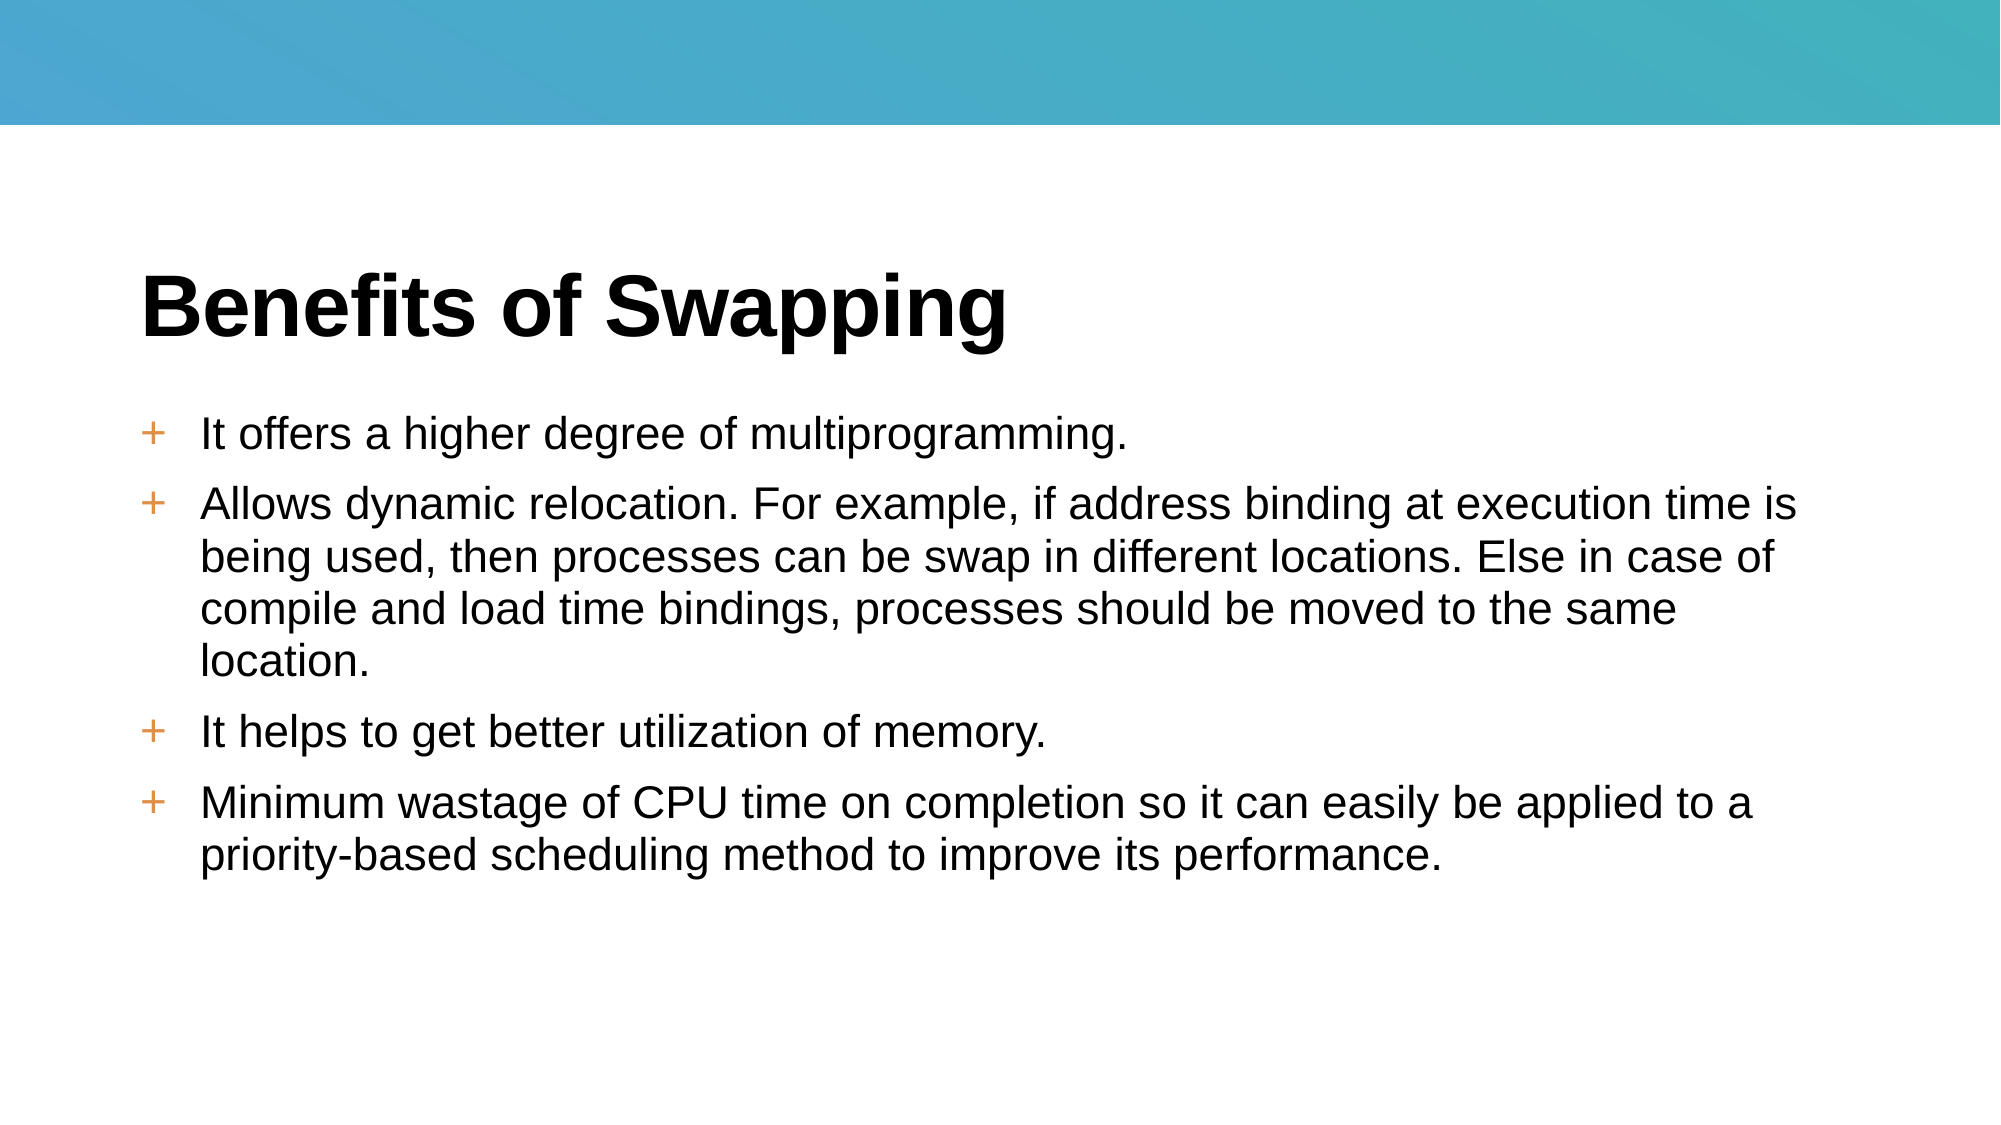

# Benefits of Swapping

It offers a higher degree of multiprogramming.
Allows dynamic relocation. For example, if address binding at execution time is being used, then processes can be swap in different locations. Else in case of compile and load time bindings, processes should be moved to the same location.
It helps to get better utilization of memory.
Minimum wastage of CPU time on completion so it can easily be applied to a priority-based scheduling method to improve its performance.